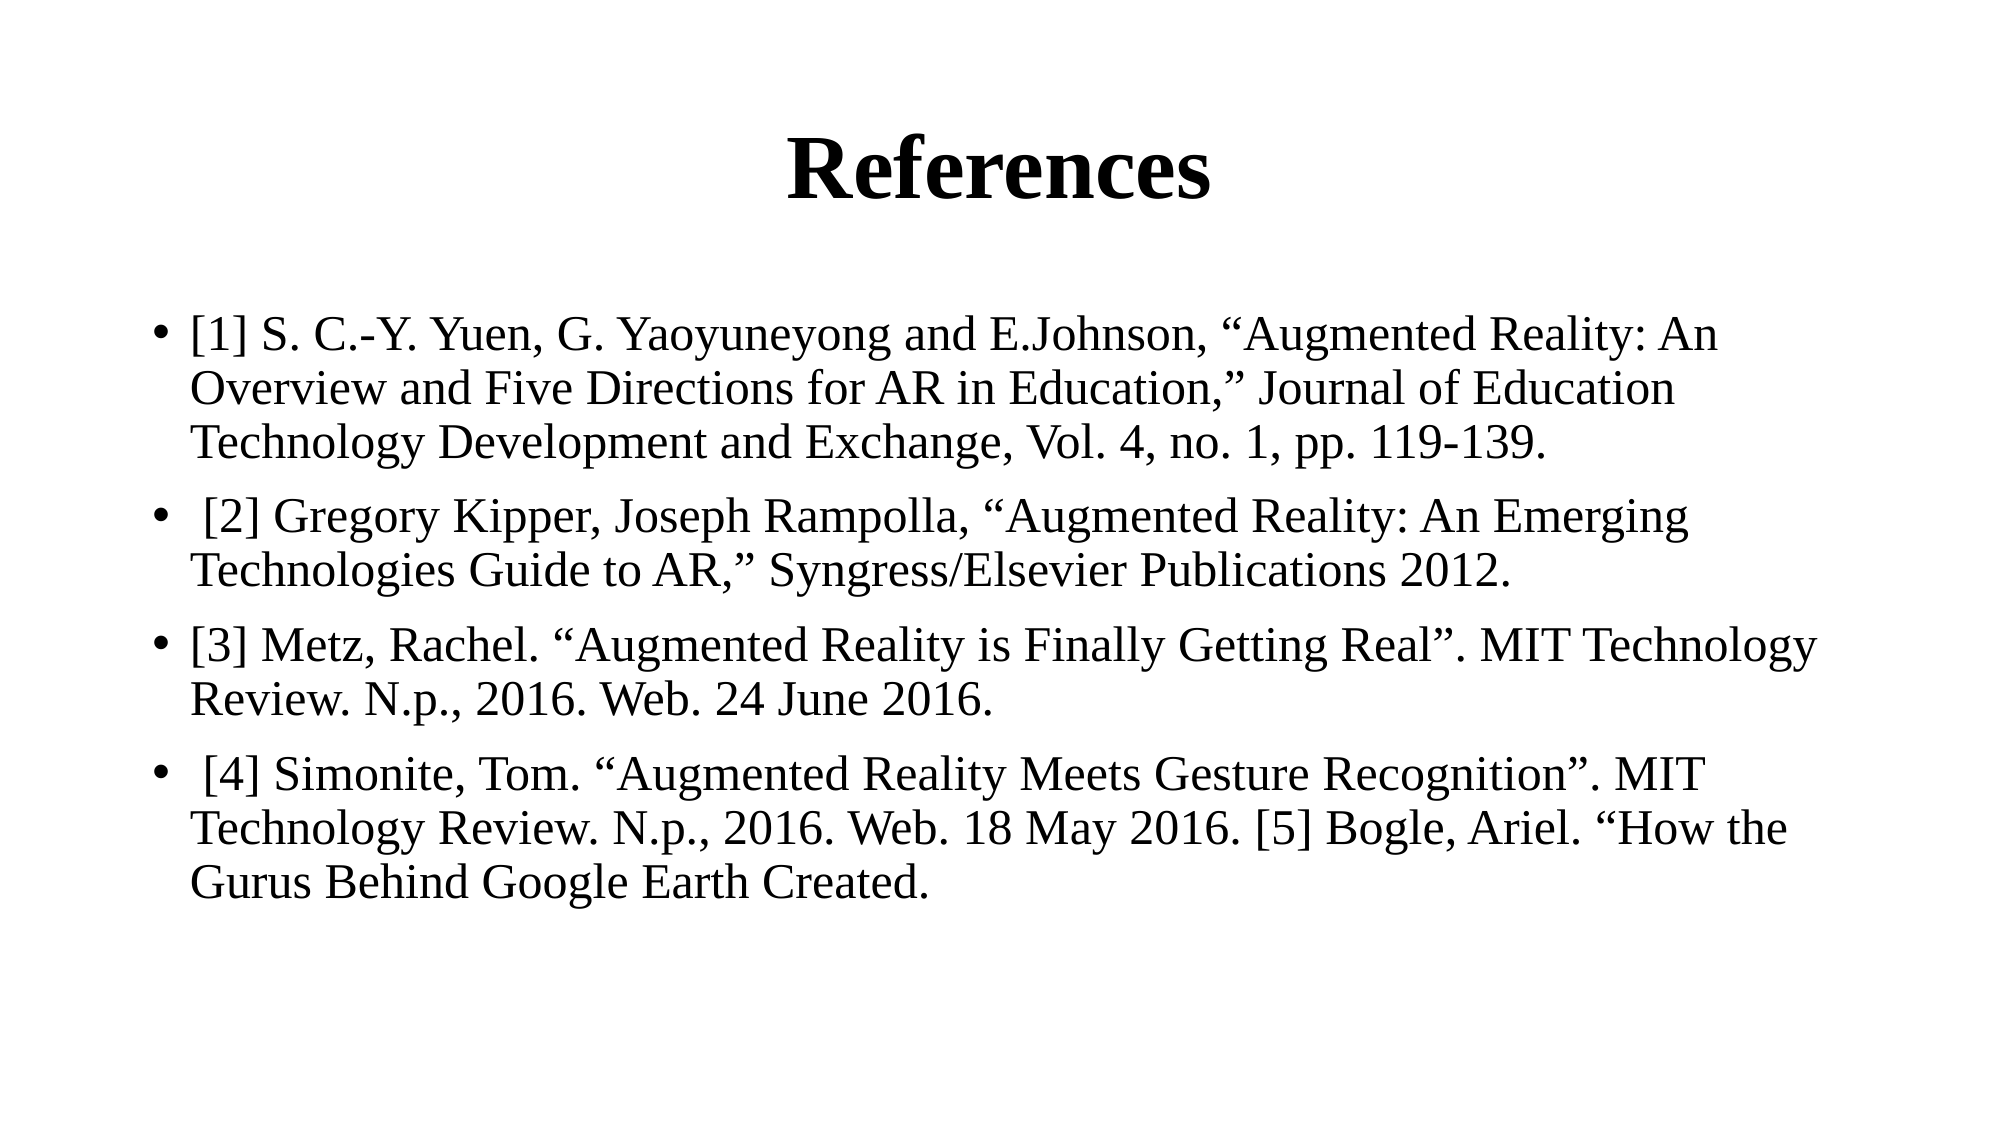

# References
[1] S. C.-Y. Yuen, G. Yaoyuneyong and E.Johnson, “Augmented Reality: An Overview and Five Directions for AR in Education,” Journal of Education Technology Development and Exchange, Vol. 4, no. 1, pp. 119-139.
 [2] Gregory Kipper, Joseph Rampolla, “Augmented Reality: An Emerging Technologies Guide to AR,” Syngress/Elsevier Publications 2012.
[3] Metz, Rachel. “Augmented Reality is Finally Getting Real”. MIT Technology Review. N.p., 2016. Web. 24 June 2016.
 [4] Simonite, Tom. “Augmented Reality Meets Gesture Recognition”. MIT Technology Review. N.p., 2016. Web. 18 May 2016. [5] Bogle, Ariel. “How the Gurus Behind Google Earth Created.